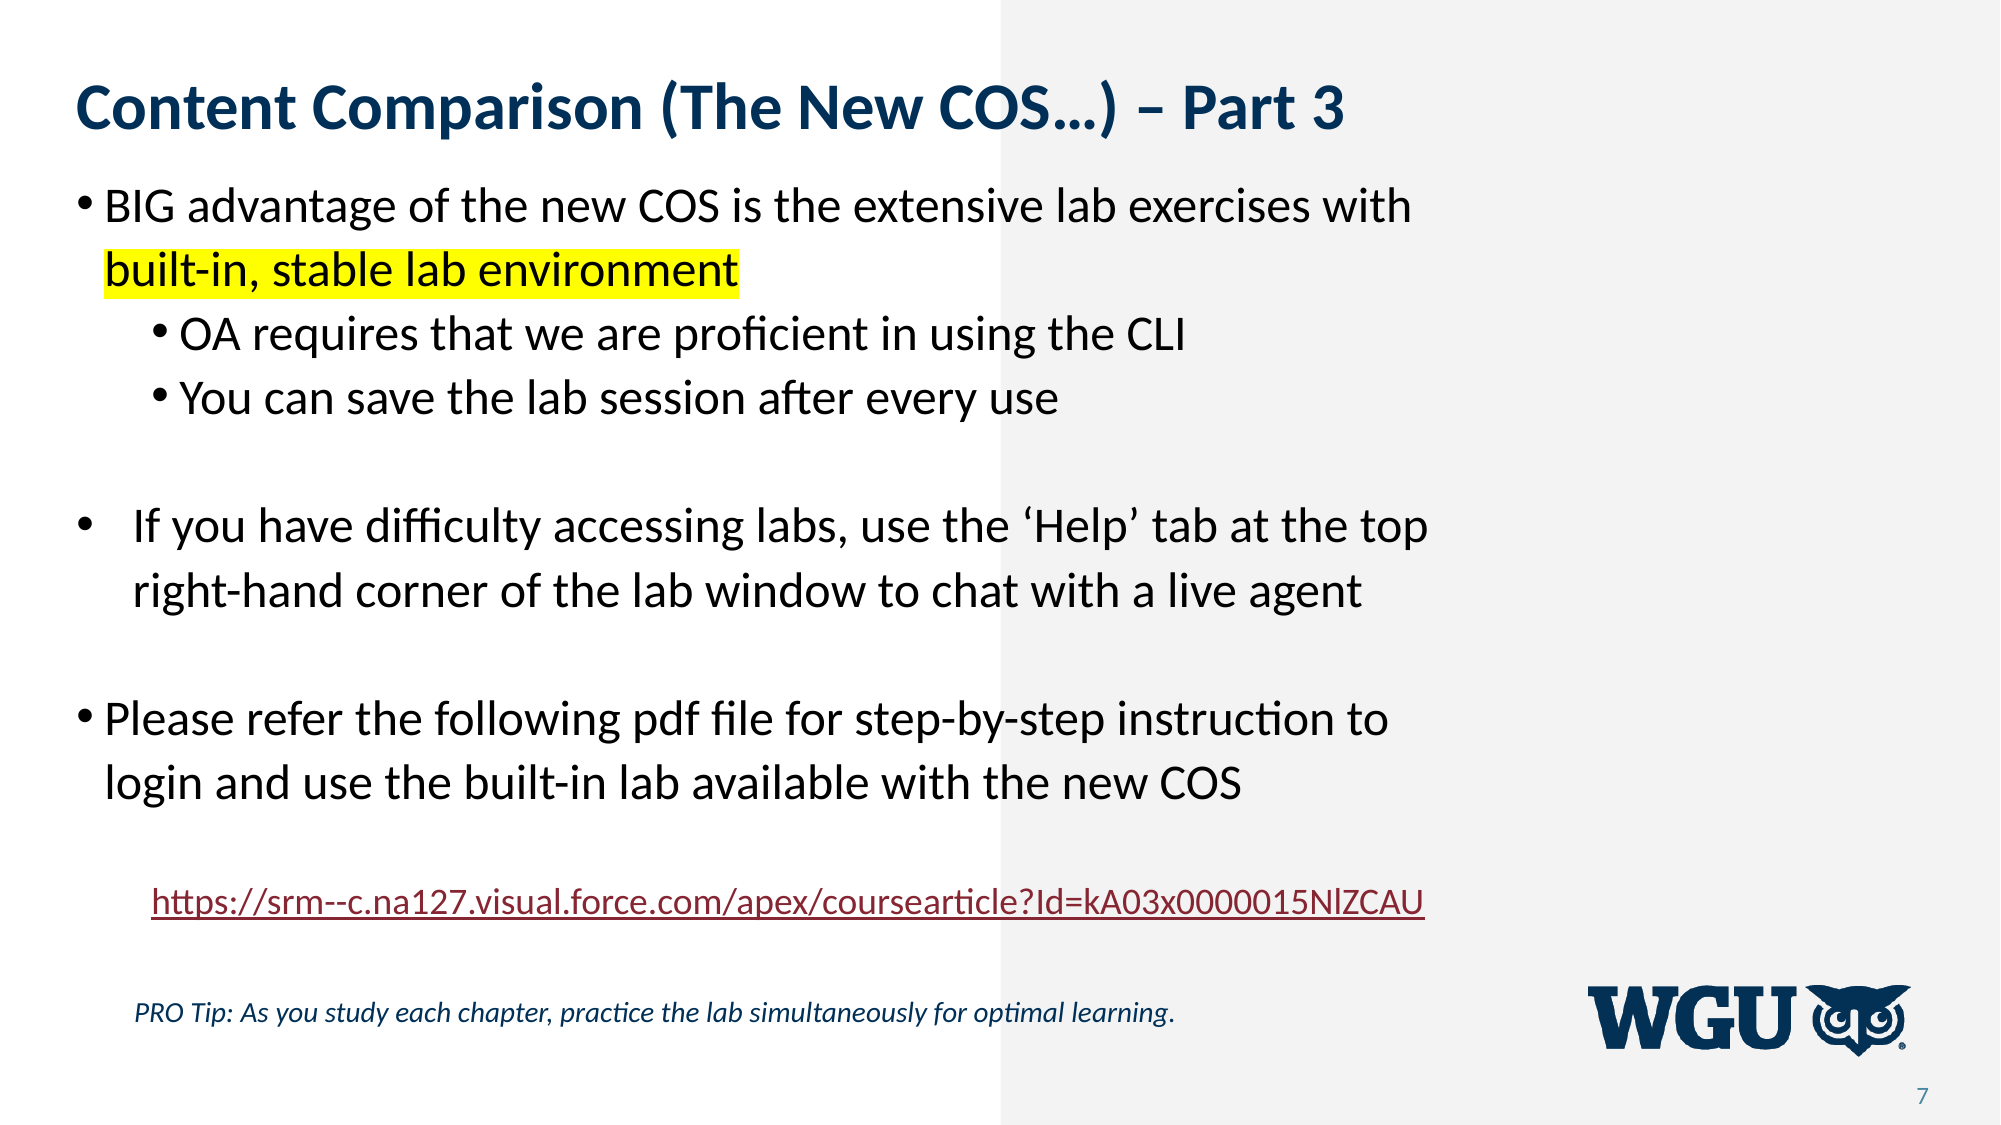

Content Comparison (The New COS…) – Part 3
BIG advantage of the new COS is the extensive lab exercises with built-in, stable lab environment
OA requires that we are proficient in using the CLI
You can save the lab session after every use

If you have difficulty accessing labs, use the ‘Help’ tab at the top right-hand corner of the lab window to chat with a live agent

Please refer the following pdf file for step-by-step instruction to login and use the built-in lab available with the new COS

https://srm--c.na127.visual.force.com/apex/coursearticle?Id=kA03x0000015NlZCAU
PRO Tip: As you study each chapter, practice the lab simultaneously for optimal learning.
7